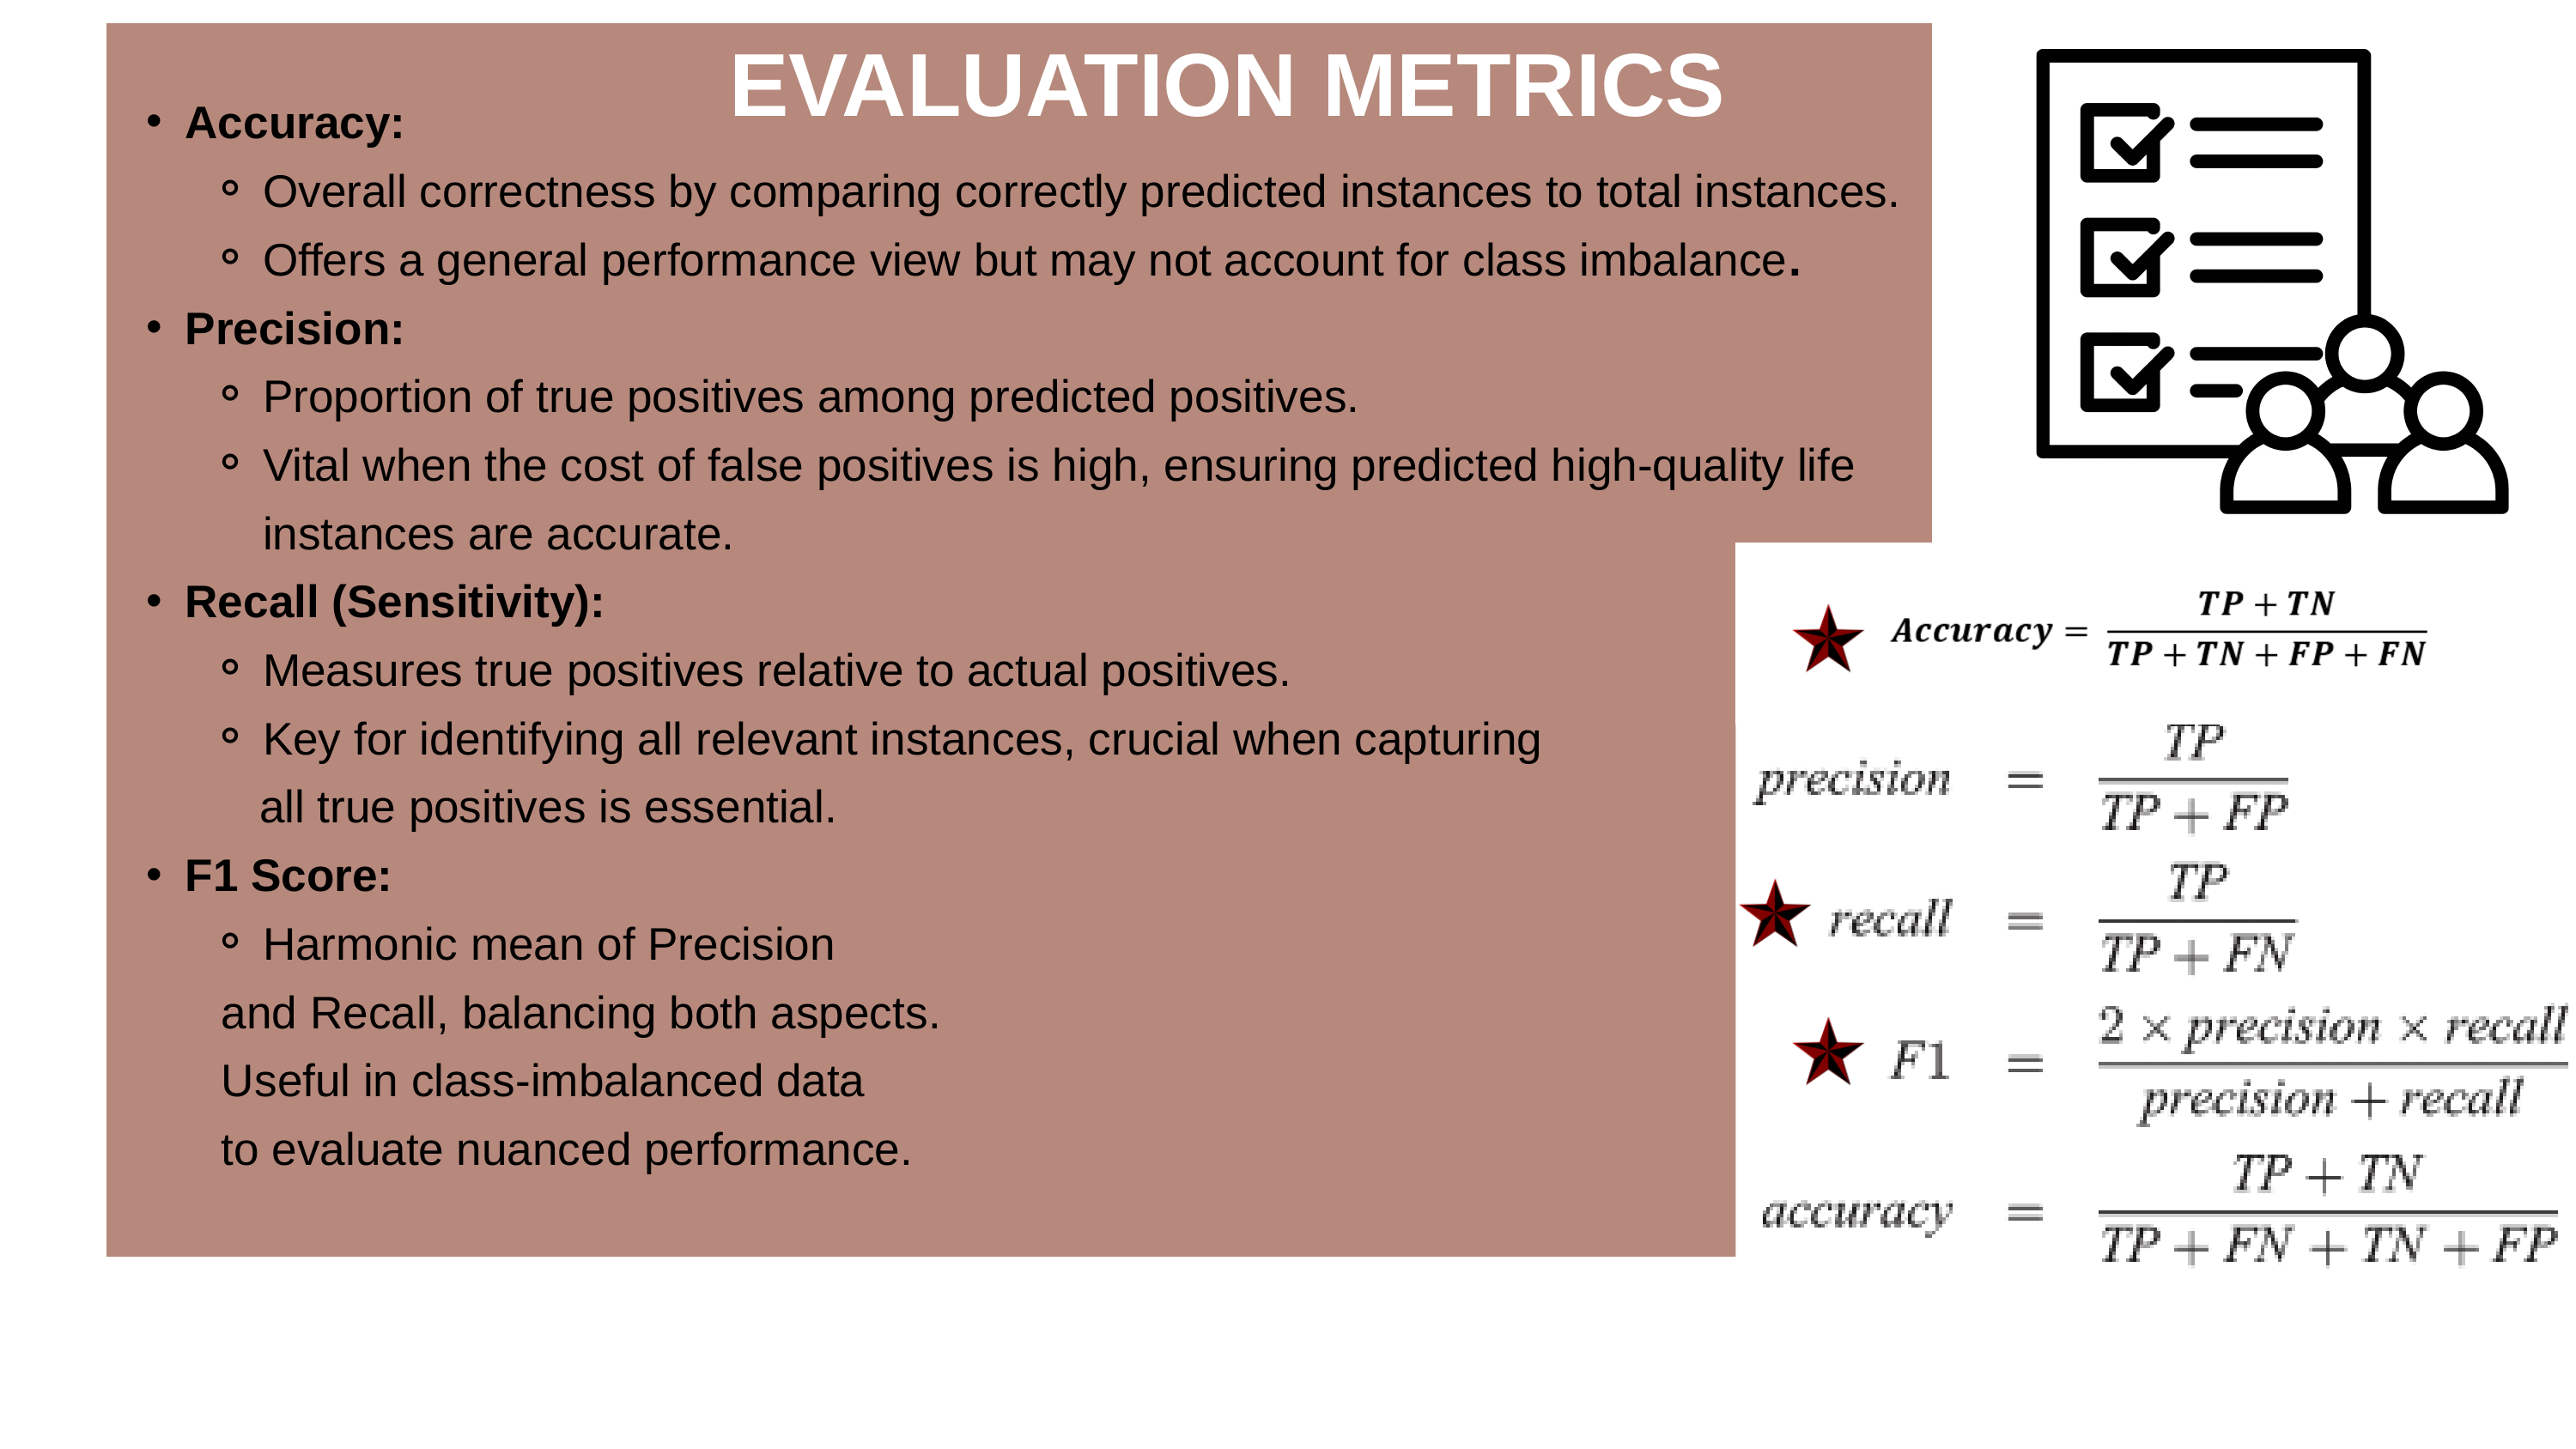

EVALUATION METRICS

Accuracy:
Overall correctness by comparing correctly predicted instances to total instances.
Offers a general performance view but may not account for class imbalance.
Precision:
Proportion of true positives among predicted positives.
Vital when the cost of false positives is high, ensuring predicted high-quality life instances are accurate.
Recall (Sensitivity):
Measures true positives relative to actual positives.
Key for identifying all relevant instances, crucial when capturing
            all true positives is essential.
F1 Score:
Harmonic mean of Precision
         and Recall, balancing both aspects.
         Useful in class-imbalanced data
         to evaluate nuanced performance.